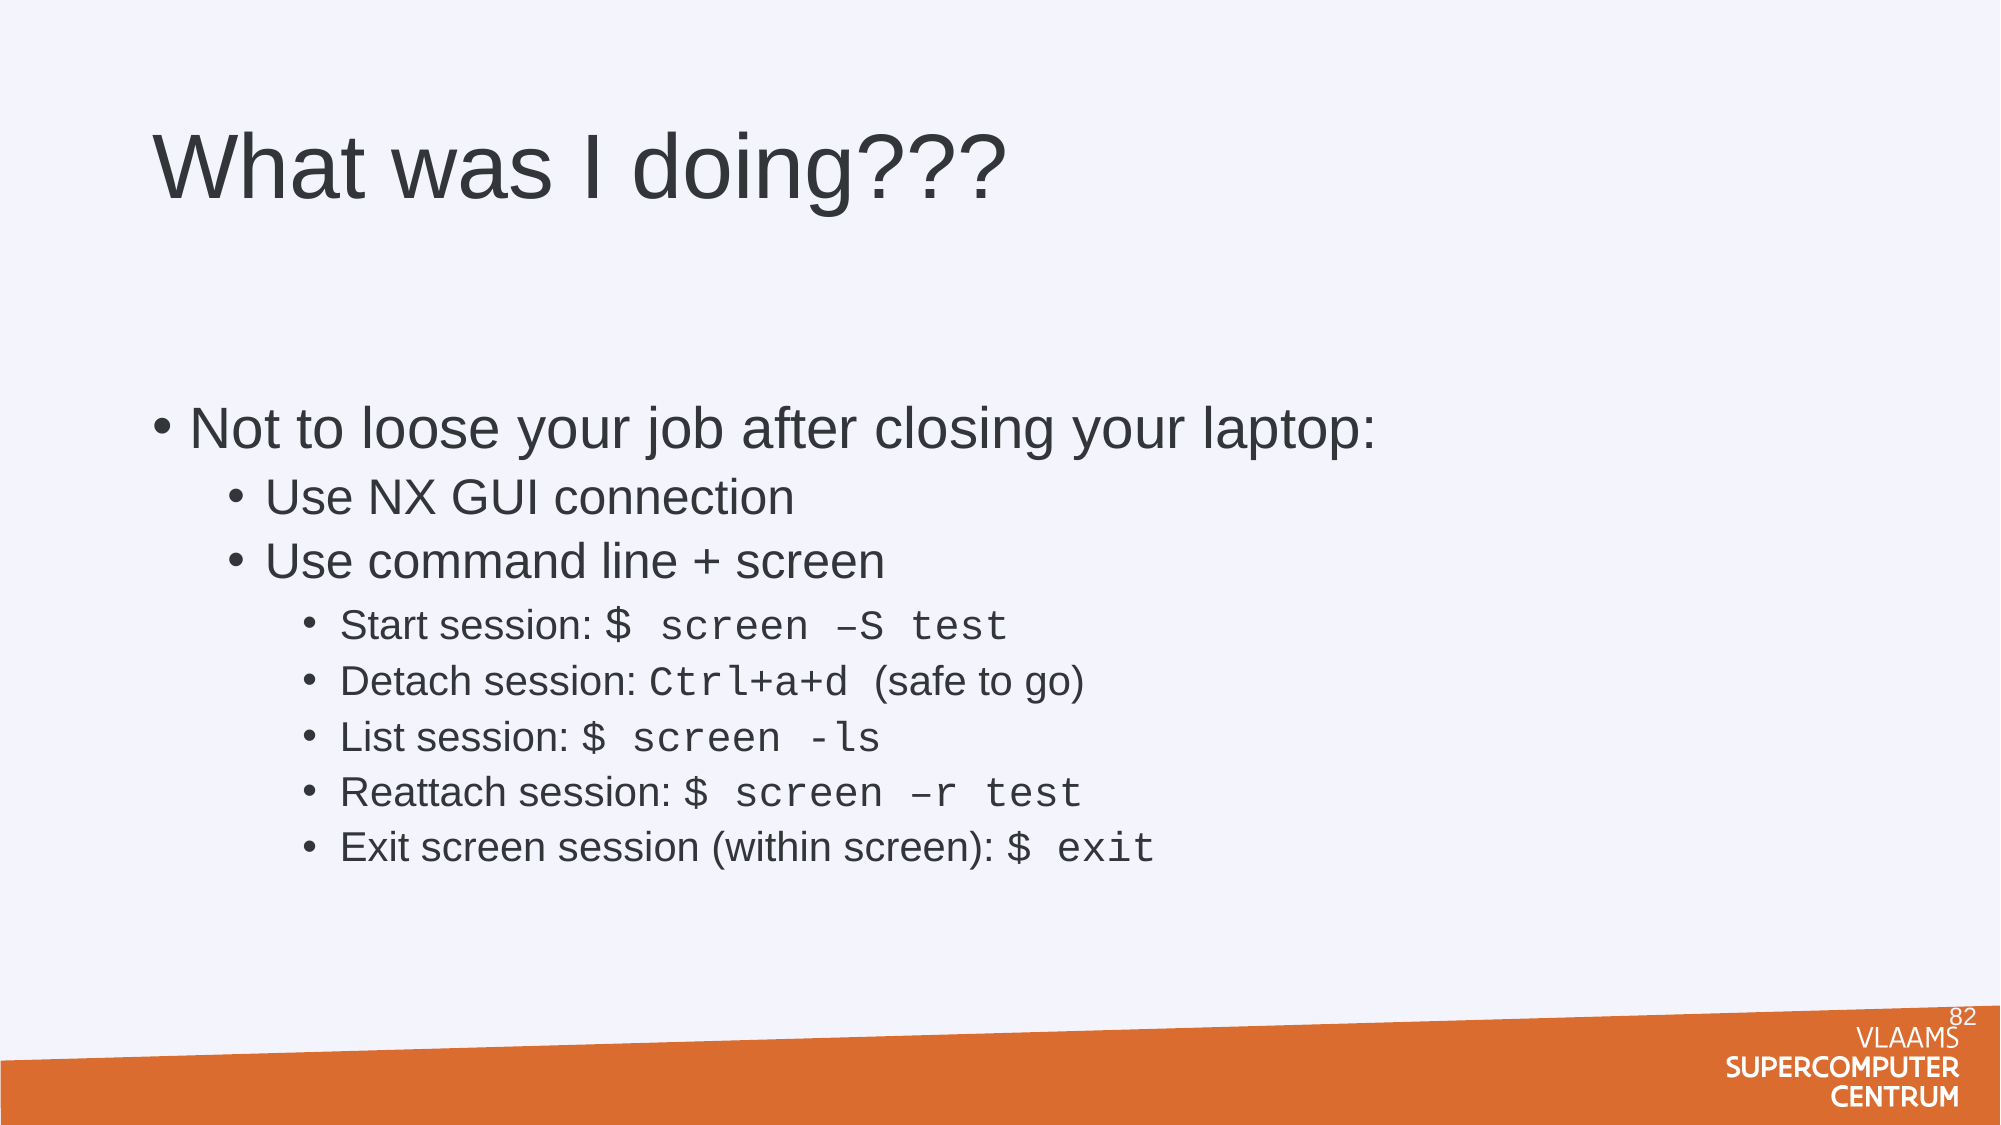

# What was I doing???

Not to loose your job after closing your laptop:
Use NX GUI connection
Use command line + screen
Start session: $ screen –S test
Detach session: Ctrl+a+d (safe to go)
List session: $ screen -ls
Reattach session: $ screen –r test
Exit screen session (within screen): $ exit

82